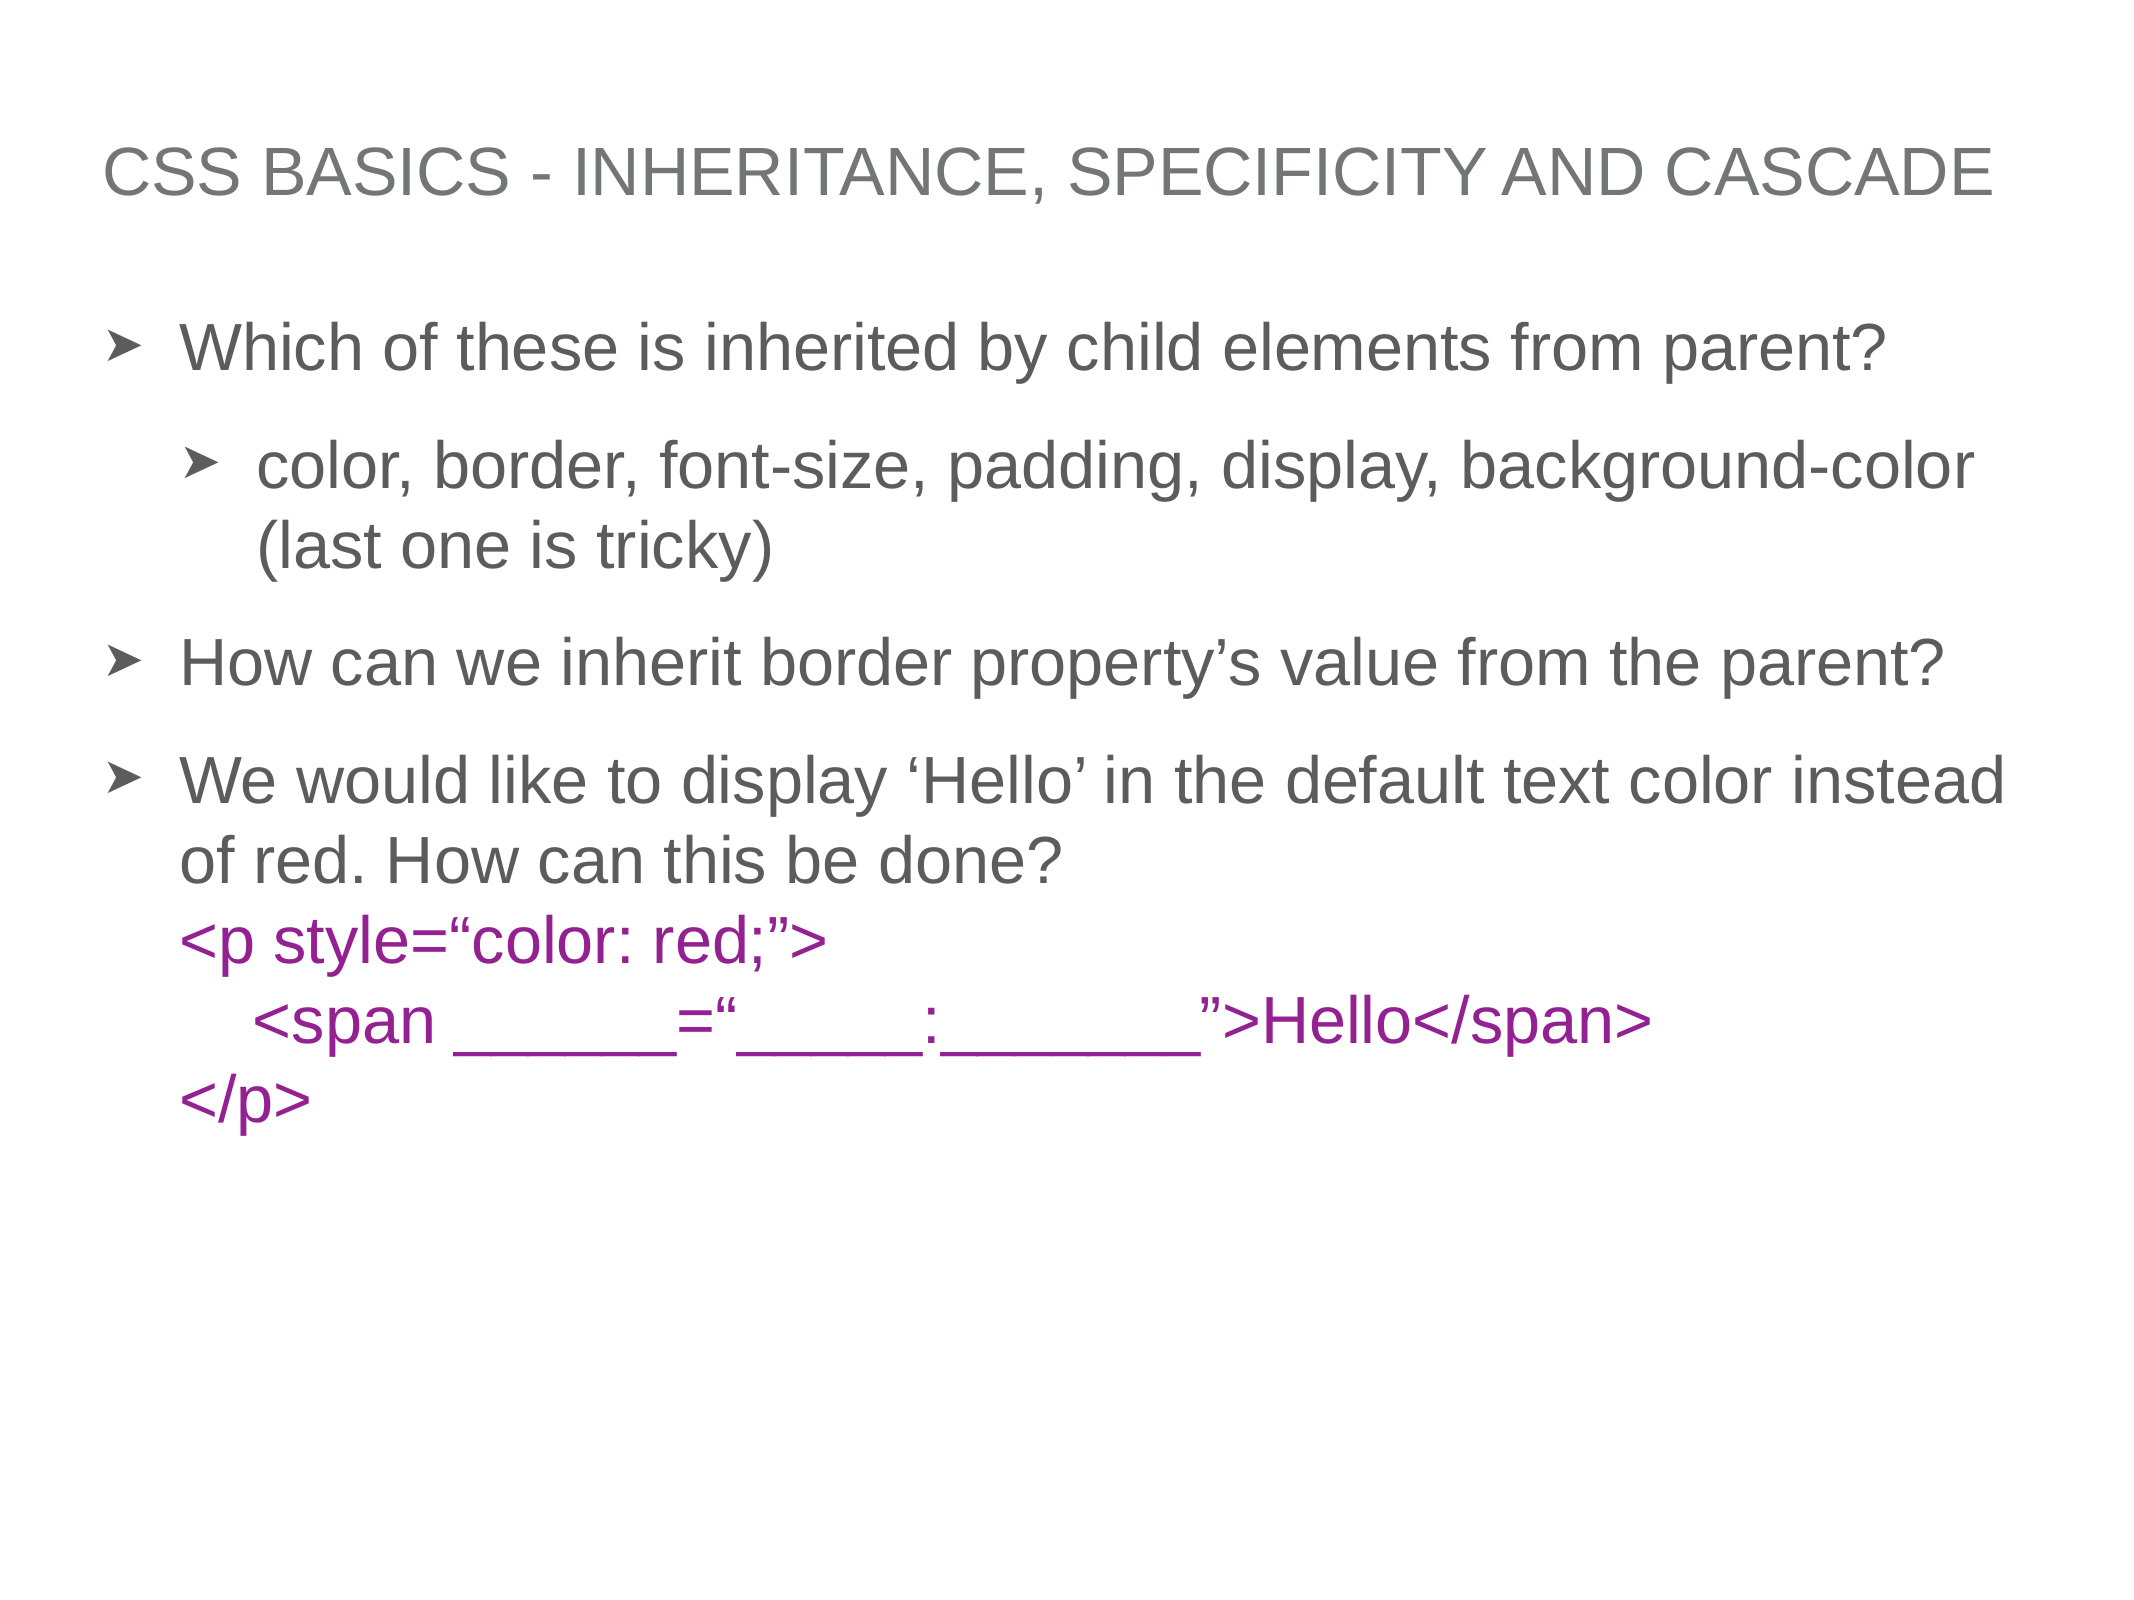

# CSS BASICS - INHERITANCE, SPECIFICITY AND CASCADE

Which of these is inherited by child elements from parent?
color, border, font-size, padding, display, background-color (last one is tricky)
How can we inherit border property’s value from the parent?
We would like to display ‘Hello’ in the default text color instead of red. How can this be done?
<p style=“color: red;”>
    <span ______=“_____:_______”>Hello</span>
</p>